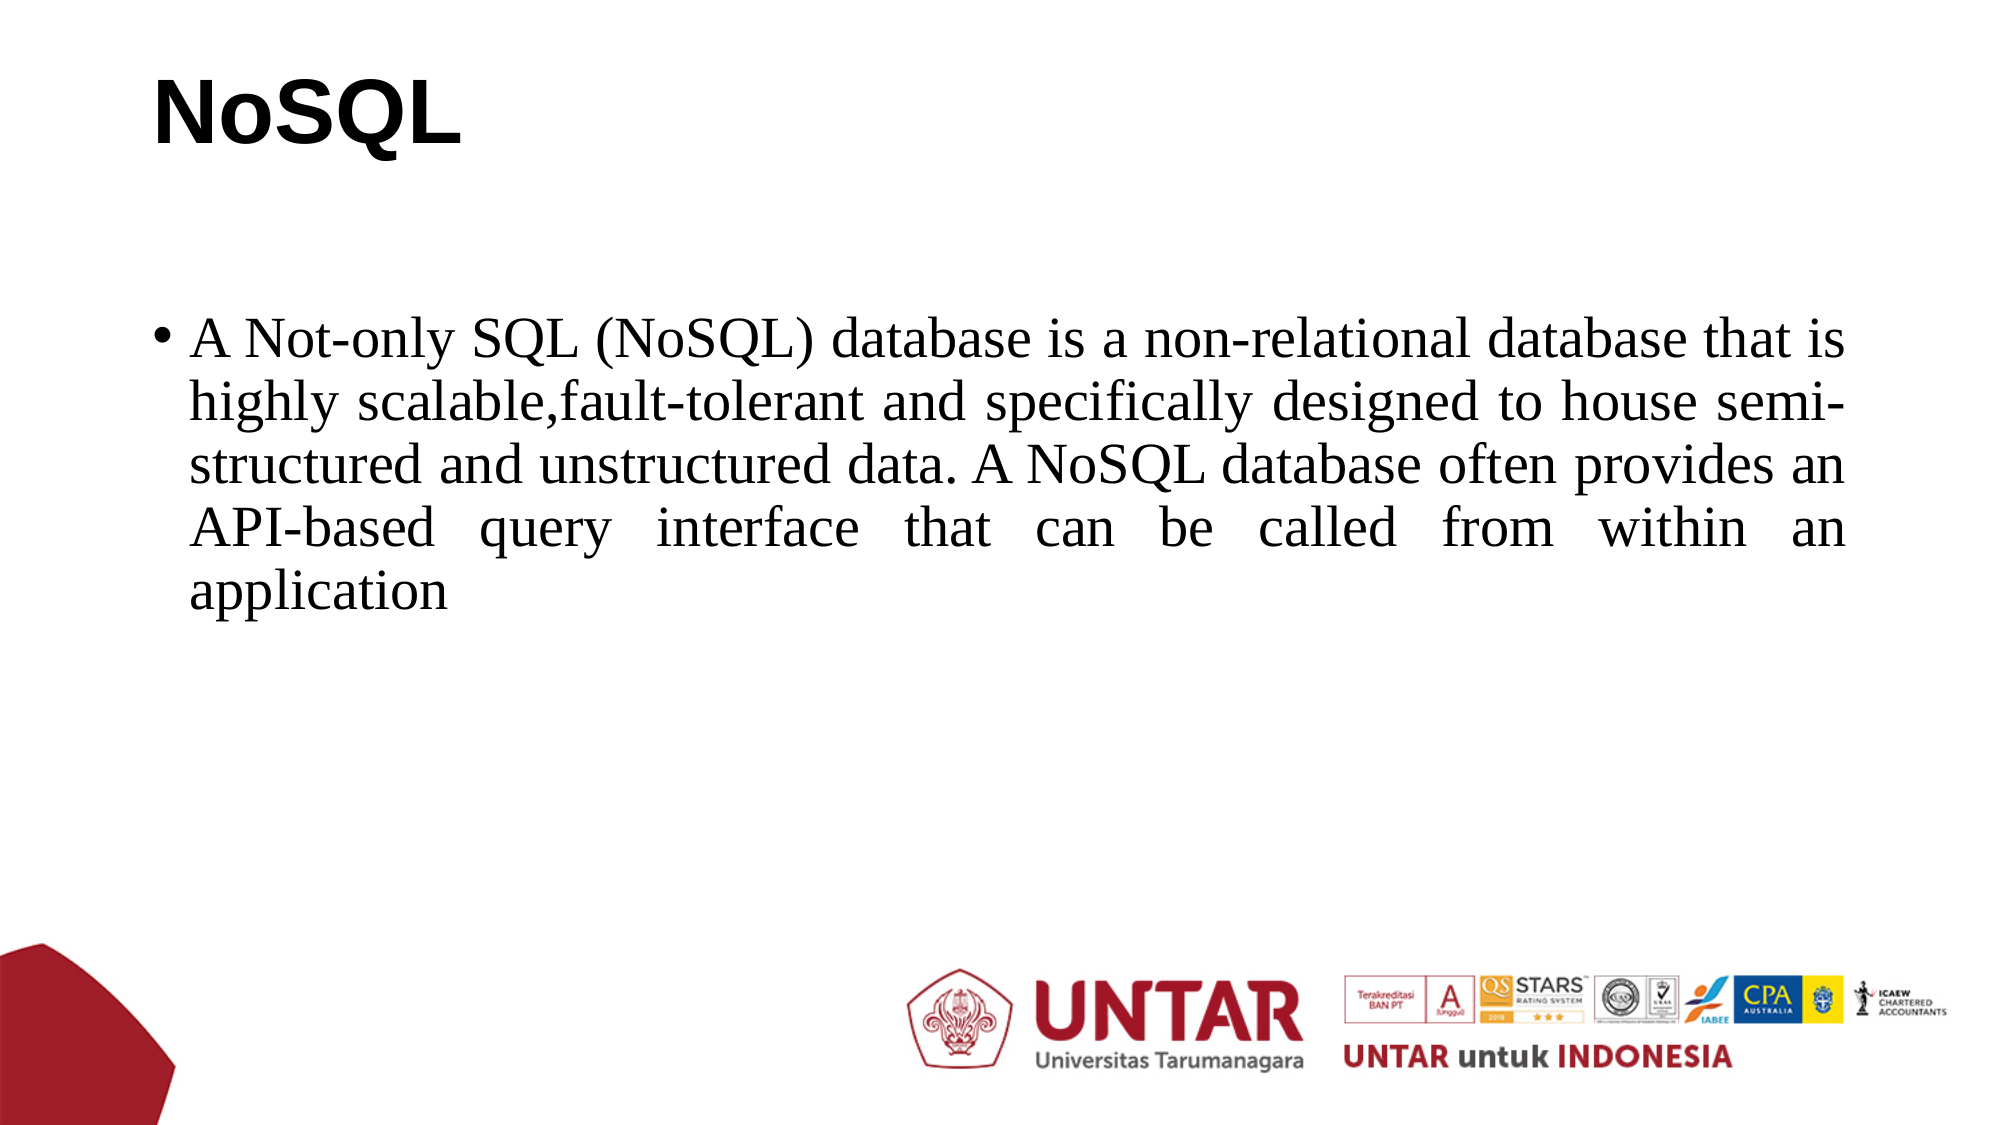

# NoSQL
A Not-only SQL (NoSQL) database is a non-relational database that is highly scalable,fault-tolerant and specifically designed to house semi-structured and unstructured data. A NoSQL database often provides an API-based query interface that can be called from within an application